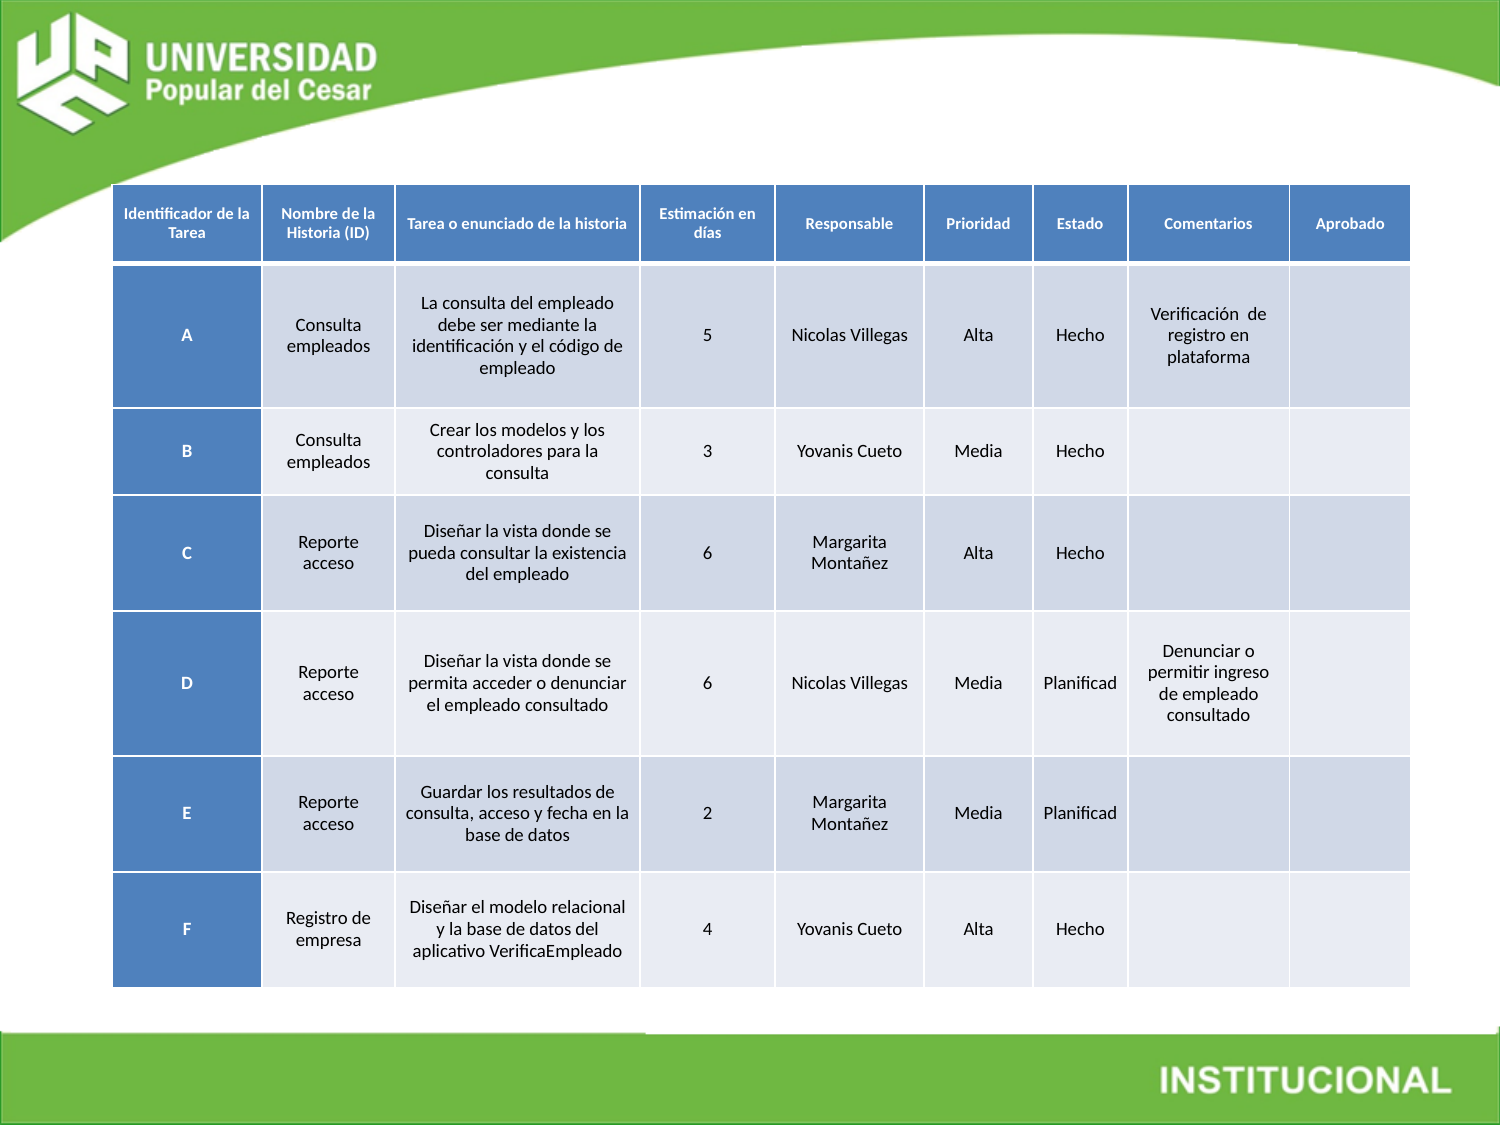

| Identificador de la Tarea | Nombre de la Historia (ID) | Tarea o enunciado de la historia | Estimación en días | Responsable | Prioridad | Estado | Comentarios | Aprobado |
| --- | --- | --- | --- | --- | --- | --- | --- | --- |
| A | Consulta empleados | La consulta del empleado debe ser mediante la identificación y el código de empleado | 5 | Nicolas Villegas | Alta | Hecho | Verificación  de registro en plataforma |  |
| B | Consulta empleados | Crear los modelos y los controladores para la consulta | 3 | Yovanis Cueto | Media | Hecho |  |  |
| C | Reporte acceso | Diseñar la vista donde se pueda consultar la existencia del empleado | 6 | Margarita Montañez | Alta | Hecho |  |  |
| D | Reporte acceso | Diseñar la vista donde se permita acceder o denunciar el empleado consultado | 6 | Nicolas Villegas | Media | Planificad | Denunciar o permitir ingreso de empleado consultado |  |
| E | Reporte acceso | Guardar los resultados de consulta, acceso y fecha en la base de datos | 2 | Margarita Montañez | Media | Planificad |  |  |
| F | Registro de empresa | Diseñar el modelo relacional y la base de datos del aplicativo VerificaEmpleado | 4 | Yovanis Cueto | Alta | Hecho |  |  |